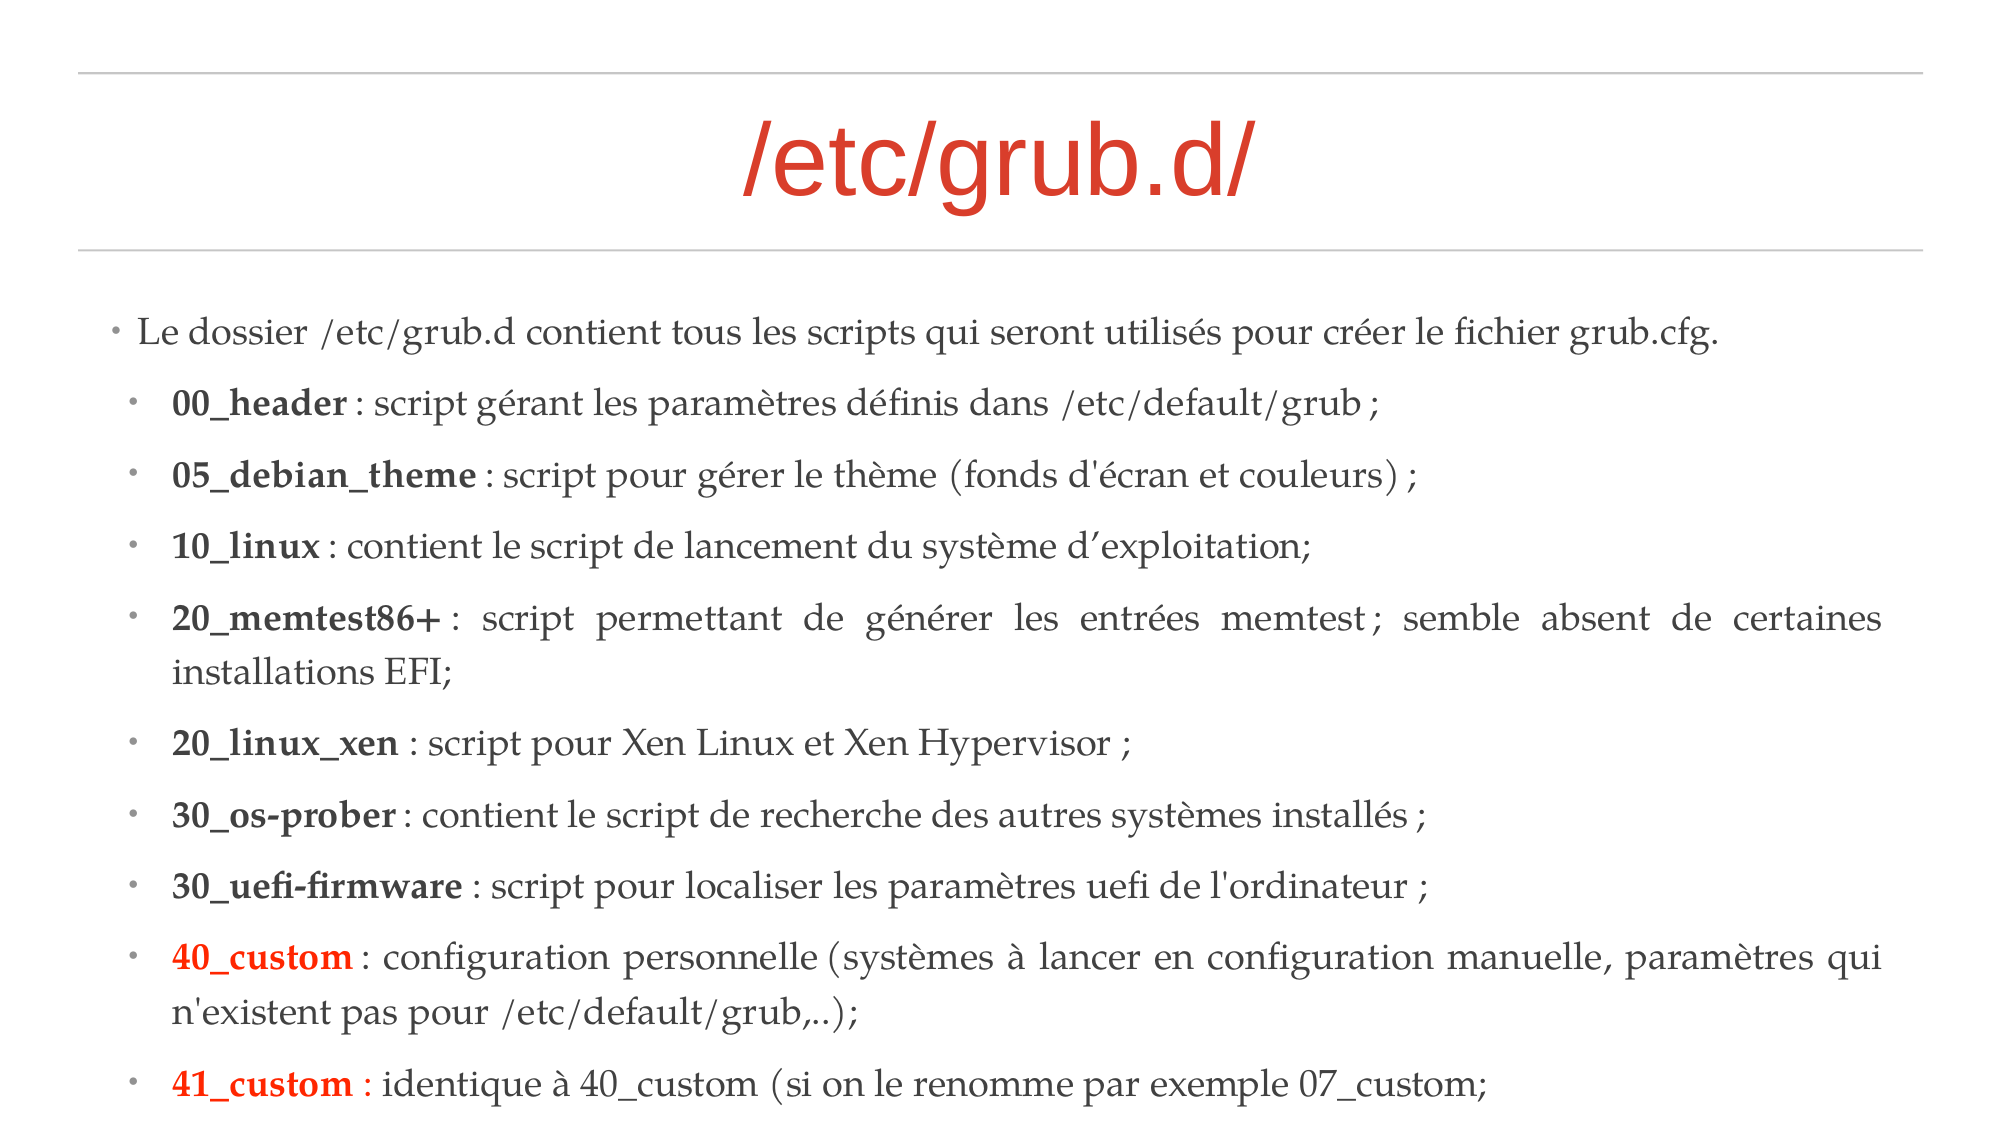

# /etc/grub.d/
Le dossier /etc/grub.d contient tous les scripts qui seront utilisés pour créer le fichier grub.cfg.
00_header : script gérant les paramètres définis dans /etc/default/grub ;
05_debian_theme : script pour gérer le thème (fonds d'écran et couleurs) ;
10_linux : contient le script de lancement du système d’exploitation;
20_memtest86+ : script permettant de générer les entrées memtest ; semble absent de certaines installations EFI;
20_linux_xen : script pour Xen Linux et Xen Hypervisor ;
30_os-prober : contient le script de recherche des autres systèmes installés ;
30_uefi-firmware : script pour localiser les paramètres uefi de l'ordinateur ;
40_custom : configuration personnelle (systèmes à lancer en configuration manuelle, paramètres qui n'existent pas pour /etc/default/grub,..);
41_custom : identique à 40_custom (si on le renomme par exemple 07_custom;